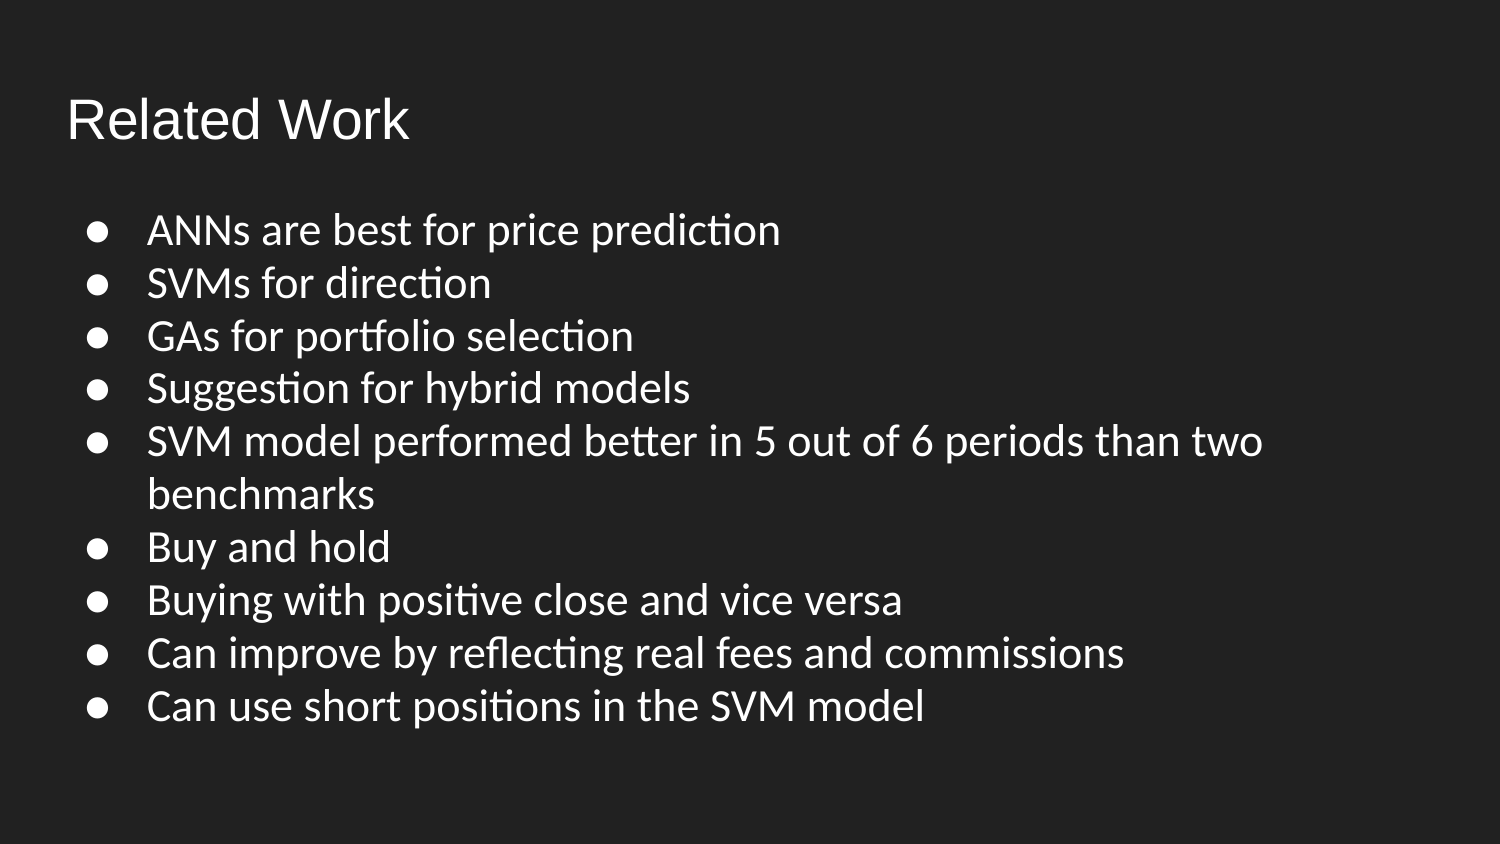

# Related Work
ANNs are best for price prediction
SVMs for direction
GAs for portfolio selection
Suggestion for hybrid models
SVM model performed better in 5 out of 6 periods than two benchmarks
Buy and hold
Buying with positive close and vice versa
Can improve by reflecting real fees and commissions
Can use short positions in the SVM model